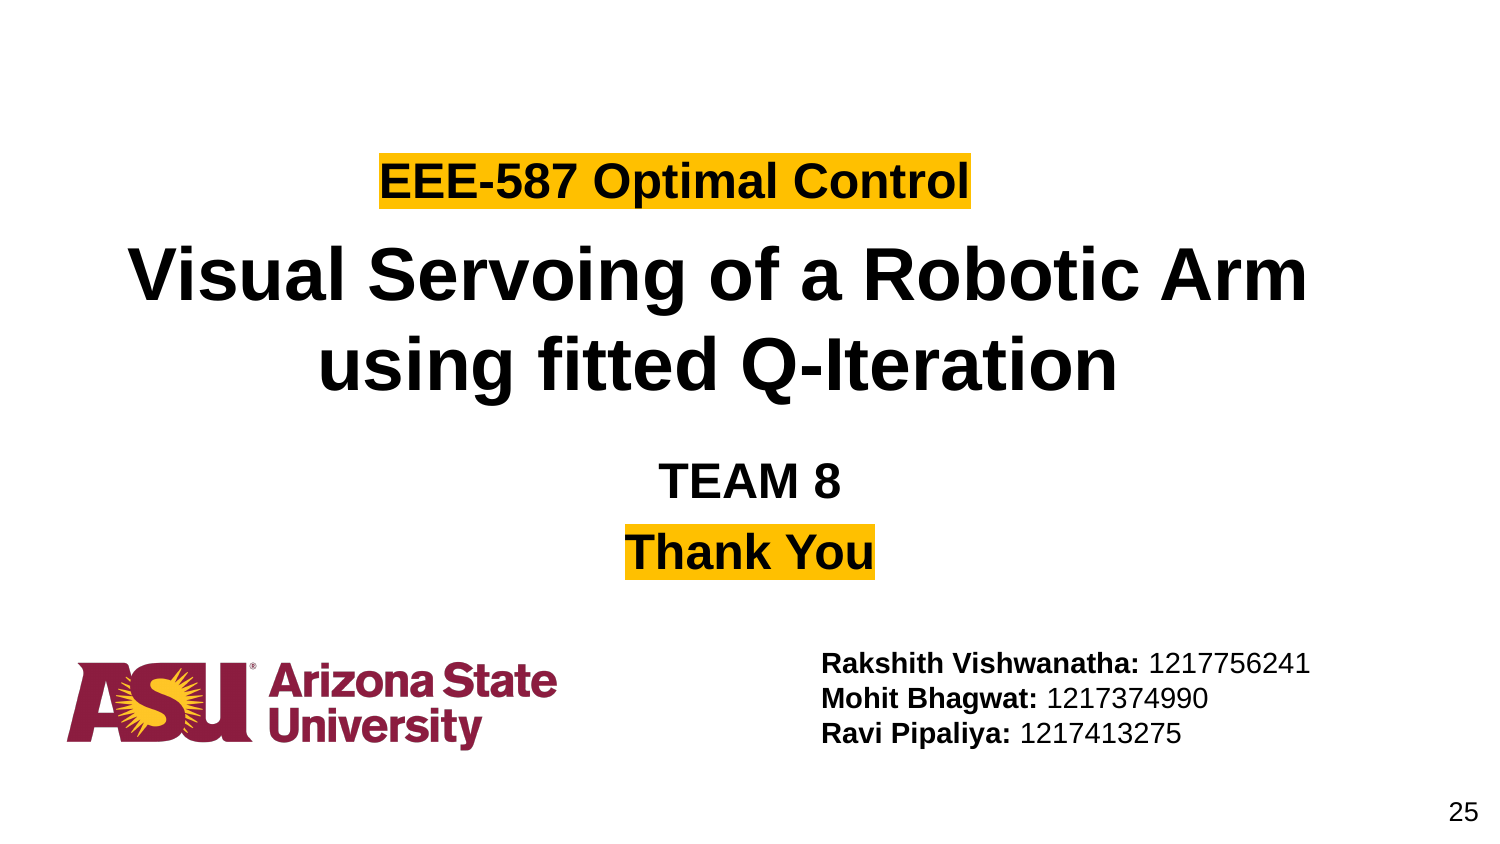

EEE-587 Optimal Control
# Visual Servoing of a Robotic Arm using fitted Q-Iteration
TEAM 8
Thank You
Rakshith Vishwanatha: 1217756241
Mohit Bhagwat: 1217374990
Ravi Pipaliya: 1217413275
25